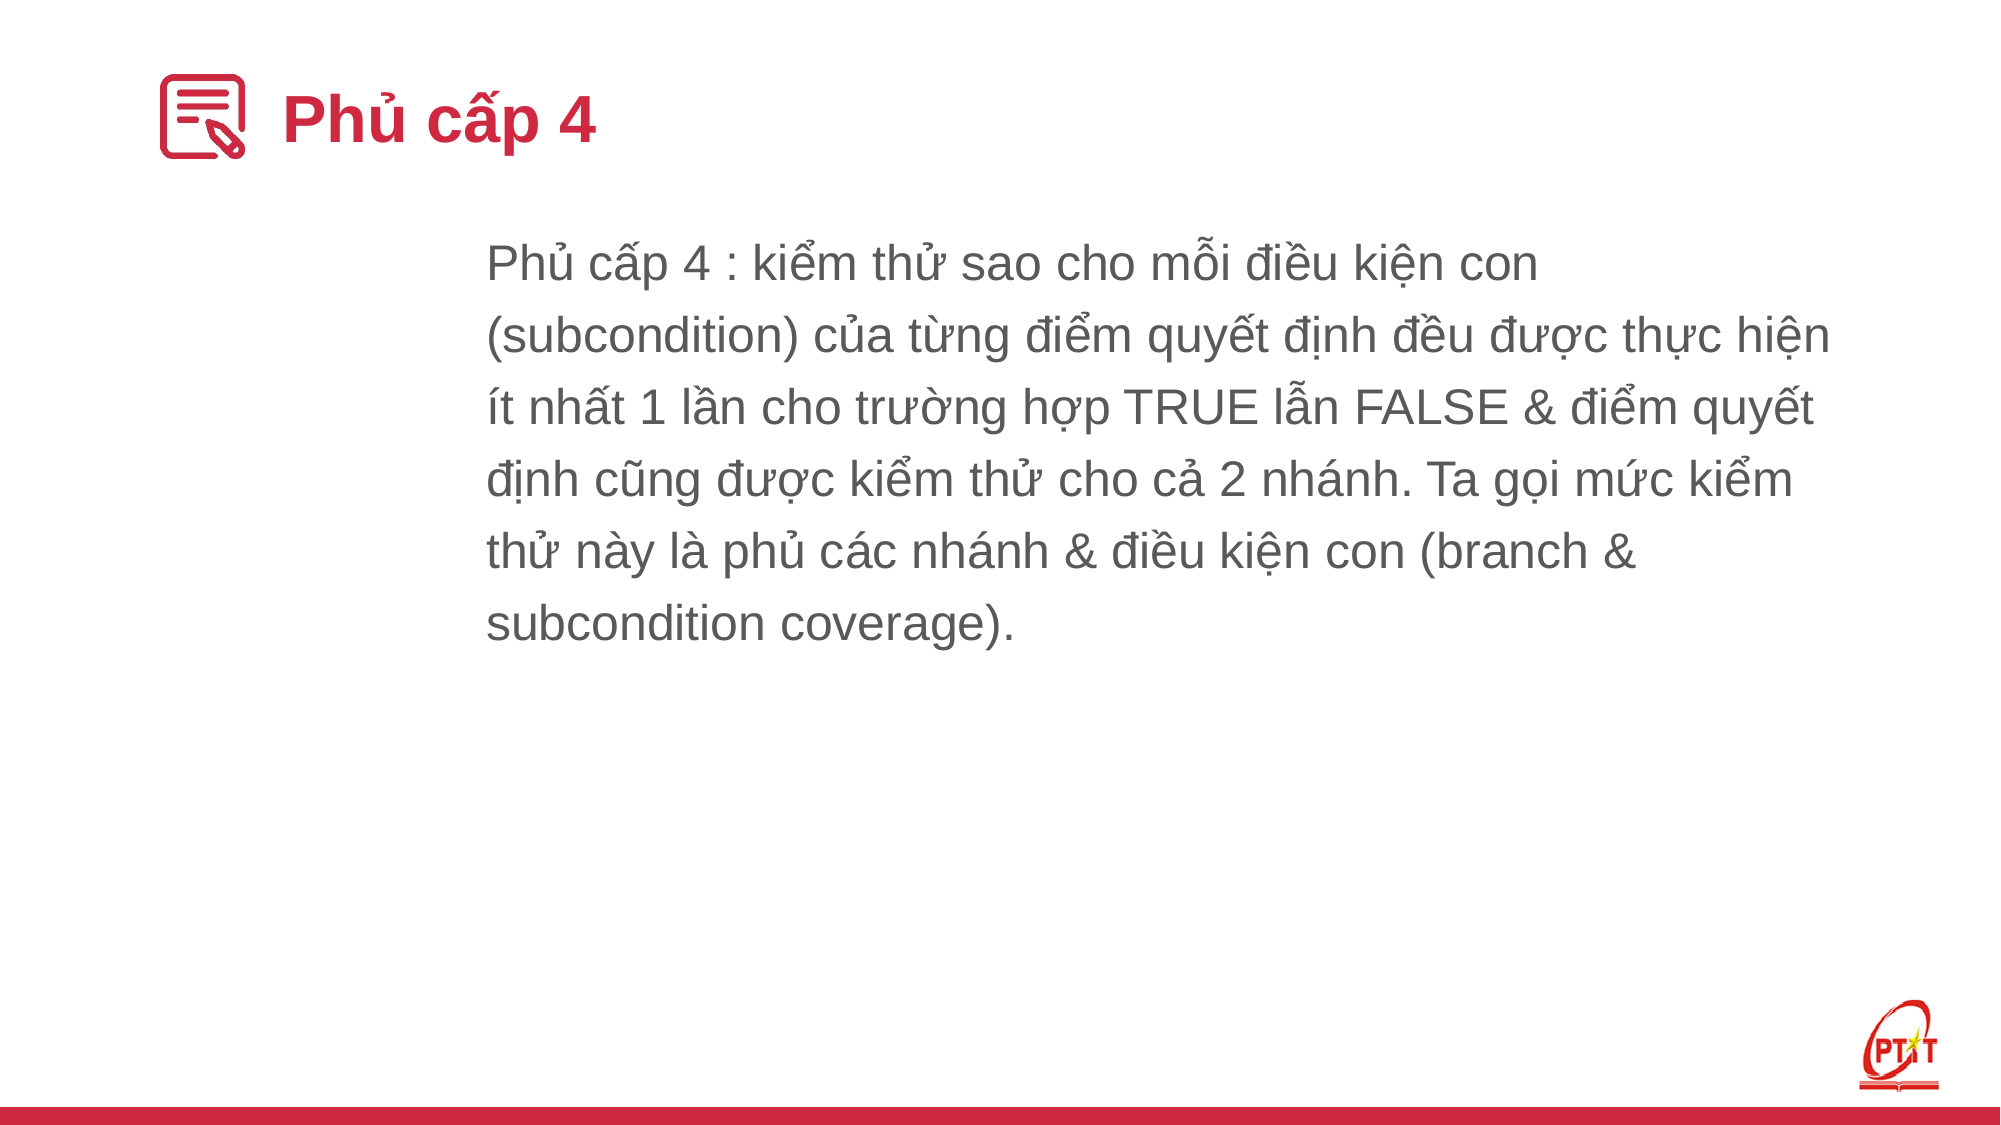

# Phủ cấp 4
Phủ cấp 4 : kiểm thử sao cho mỗi điều kiện con (subcondition) của từng điểm quyết định đều được thực hiện ít nhất 1 lần cho trường hợp TRUE lẫn FALSE & điểm quyết định cũng được kiểm thử cho cả 2 nhánh. Ta gọi mức kiểm thử này là phủ các nhánh & điều kiện con (branch & subcondition coverage).
269